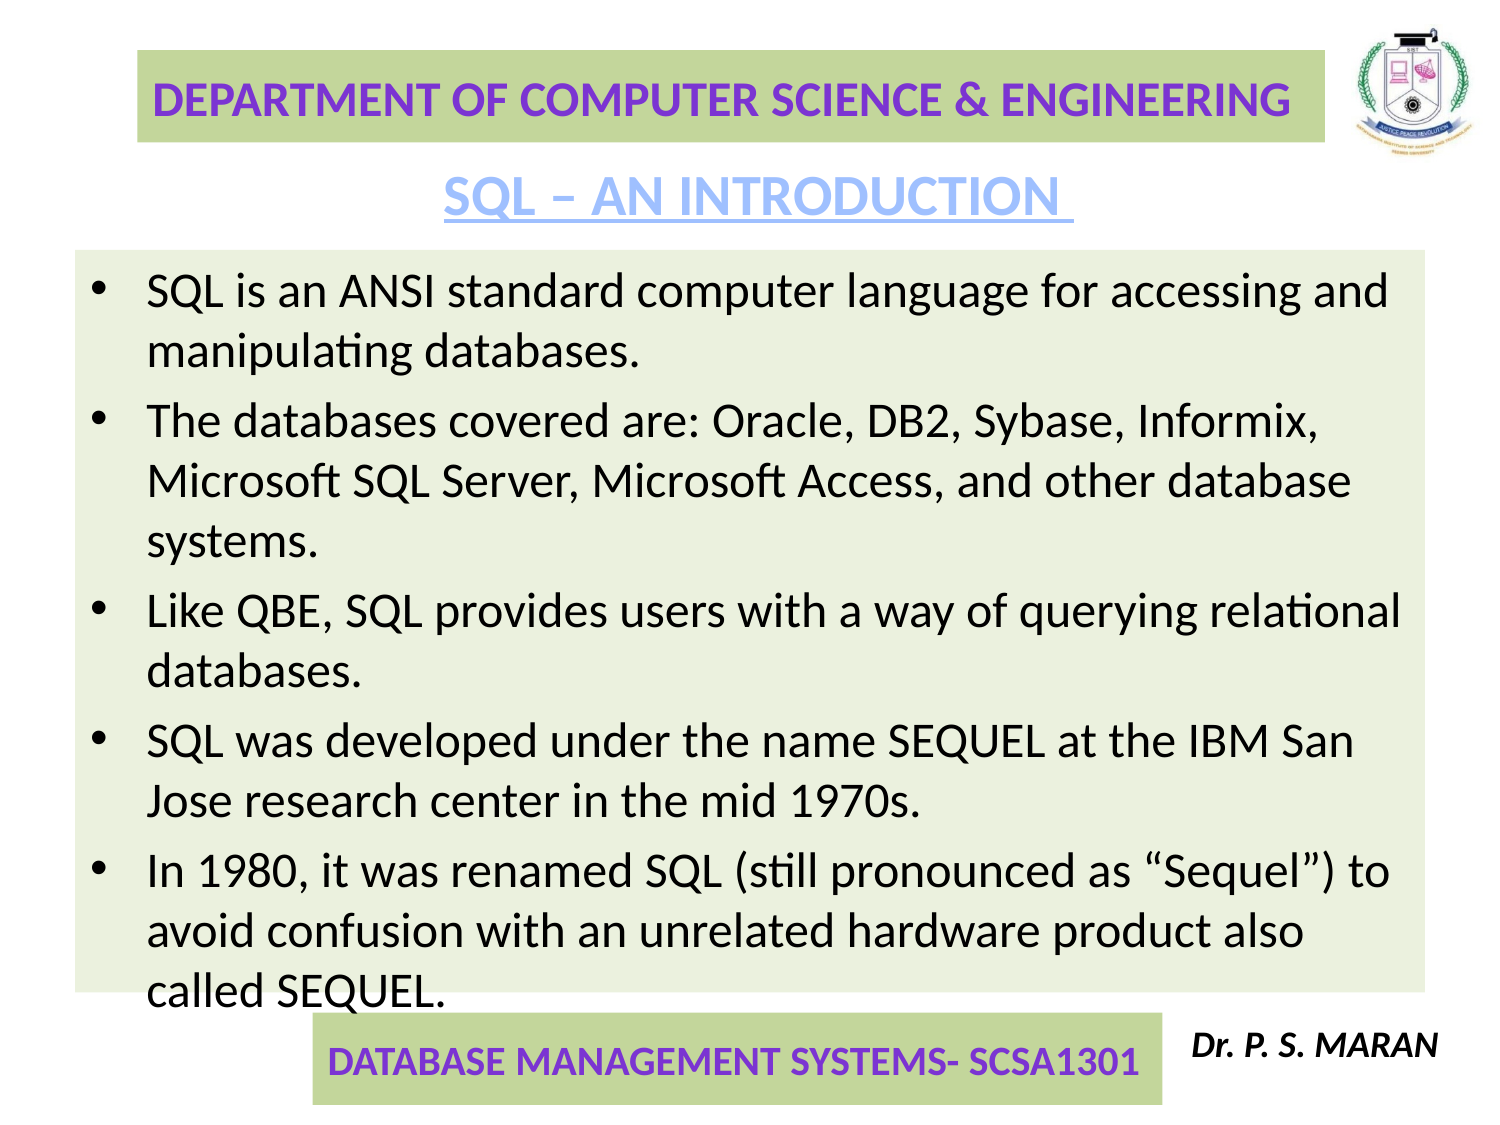

SQL – AN INTRODUCTION
SQL is an ANSI standard computer language for accessing and manipulating databases.
The databases covered are: Oracle, DB2, Sybase, Informix, Microsoft SQL Server, Microsoft Access, and other database systems.
Like QBE, SQL provides users with a way of querying relational databases.
SQL was developed under the name SEQUEL at the IBM San Jose research center in the mid 1970s.
In 1980, it was renamed SQL (still pronounced as “Sequel”) to avoid confusion with an unrelated hardware product also called SEQUEL.